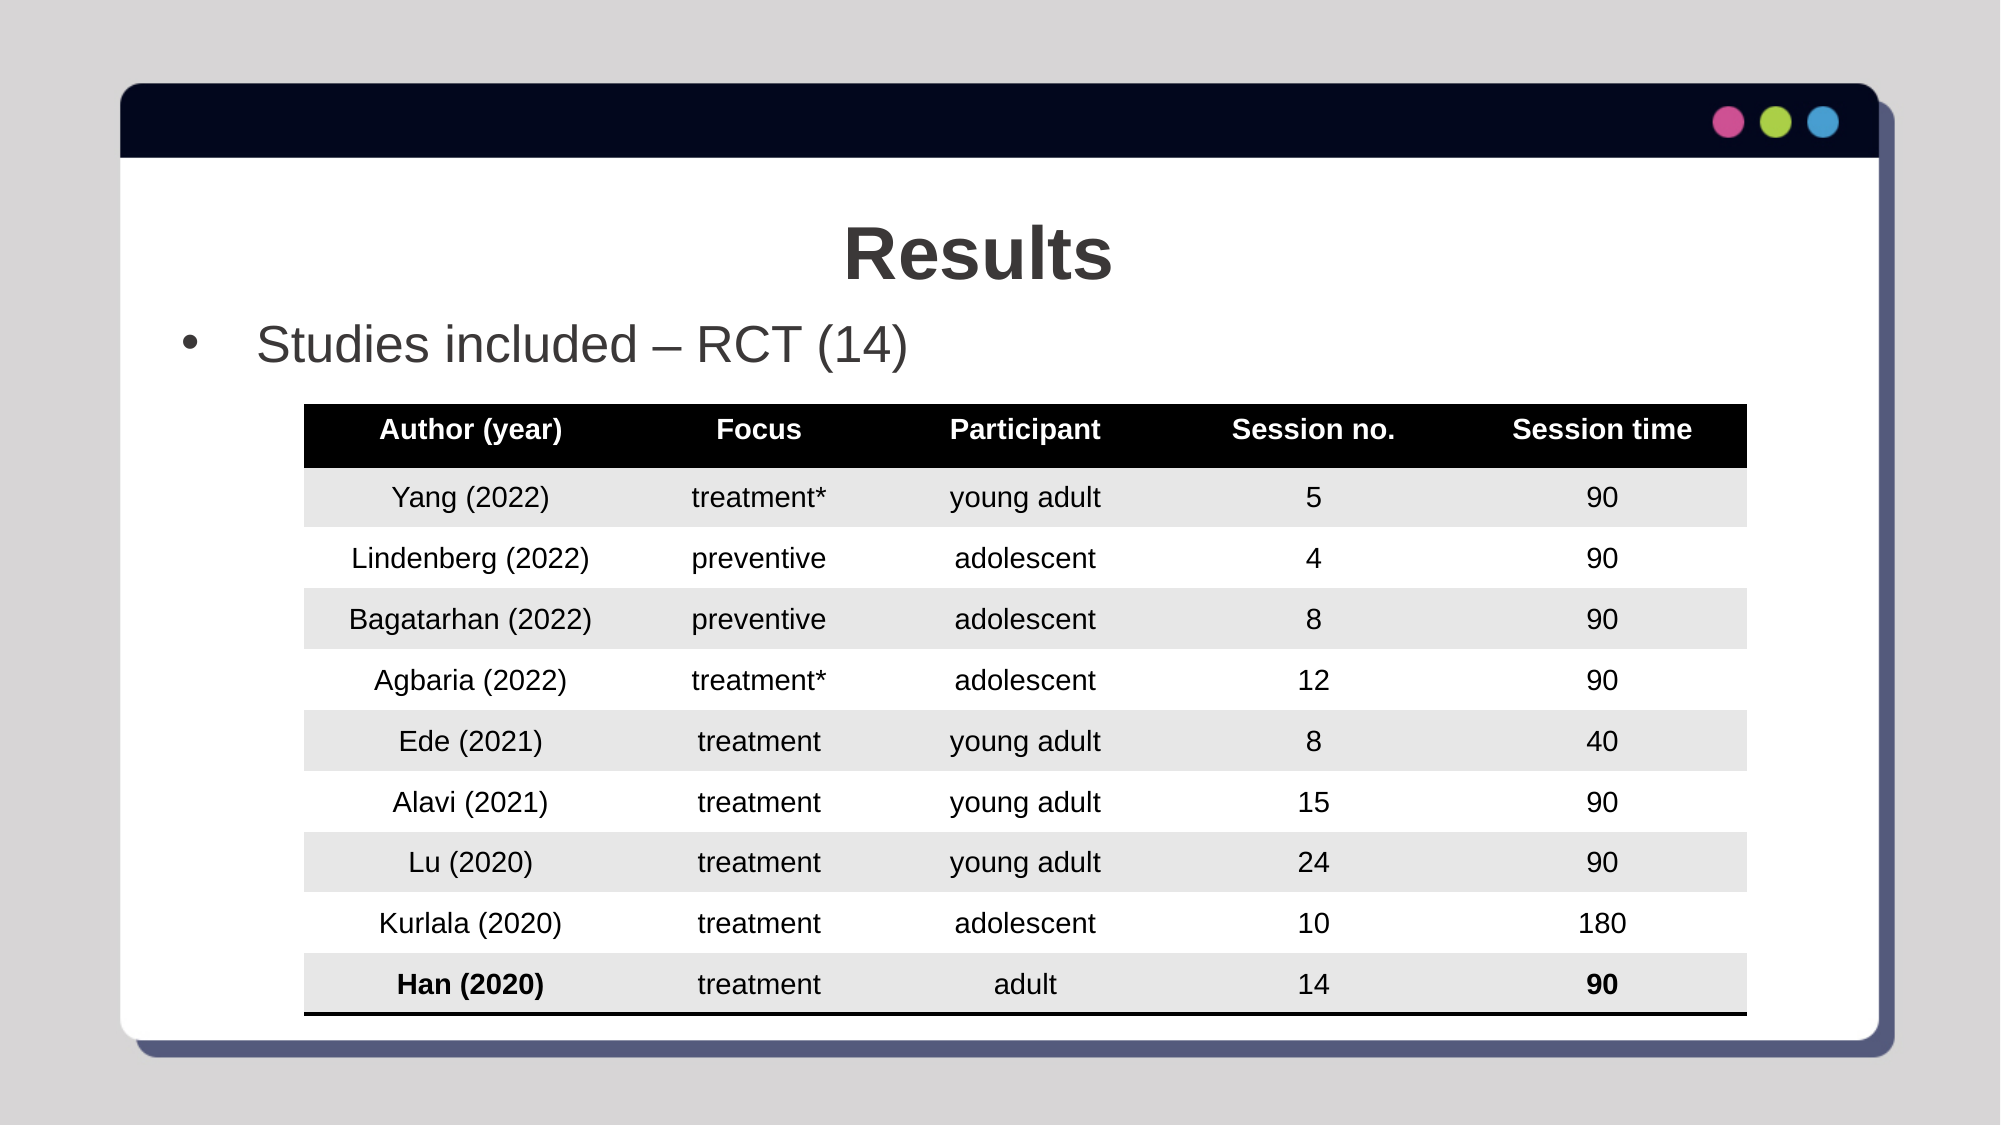

Results
Studies included – RCT (14)
| Author (year) | Focus | Participant | Session no. | Session time |
| --- | --- | --- | --- | --- |
| Yang (2022) | treatment\* | young adult | 5 | 90 |
| Lindenberg (2022) | preventive | adolescent | 4 | 90 |
| Bagatarhan (2022) | preventive | adolescent | 8 | 90 |
| Agbaria (2022) | treatment\* | adolescent | 12 | 90 |
| Ede (2021) | treatment | young adult | 8 | 40 |
| Alavi (2021) | treatment | young adult | 15 | 90 |
| Lu (2020) | treatment | young adult | 24 | 90 |
| Kurlala (2020) | treatment | adolescent | 10 | 180 |
| Han (2020) | treatment | adult | 14 | 90 |